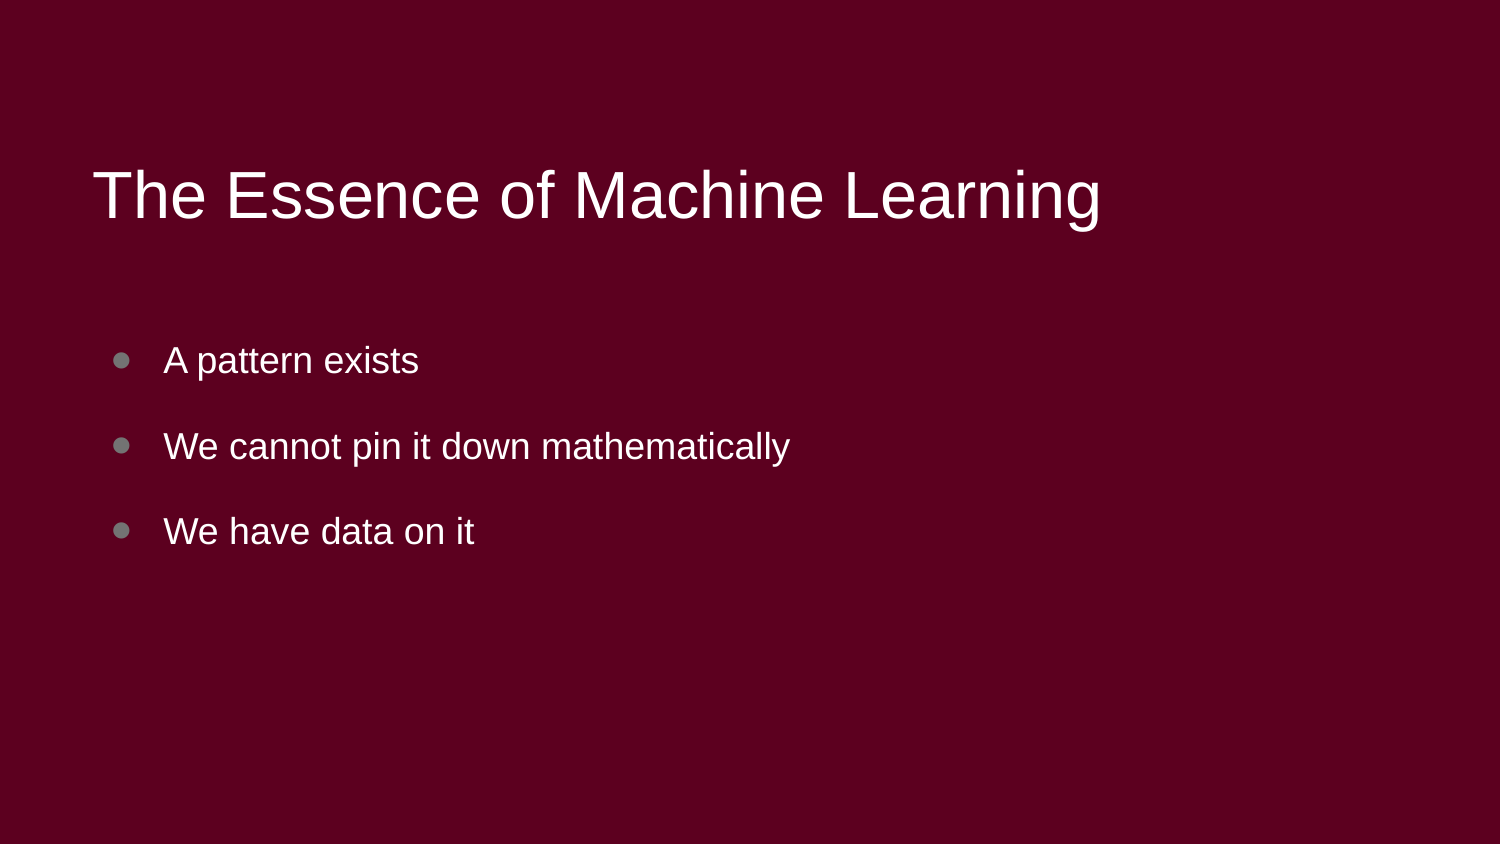

# The Essence of Machine Learning
A pattern exists
We cannot pin it down mathematically
We have data on it